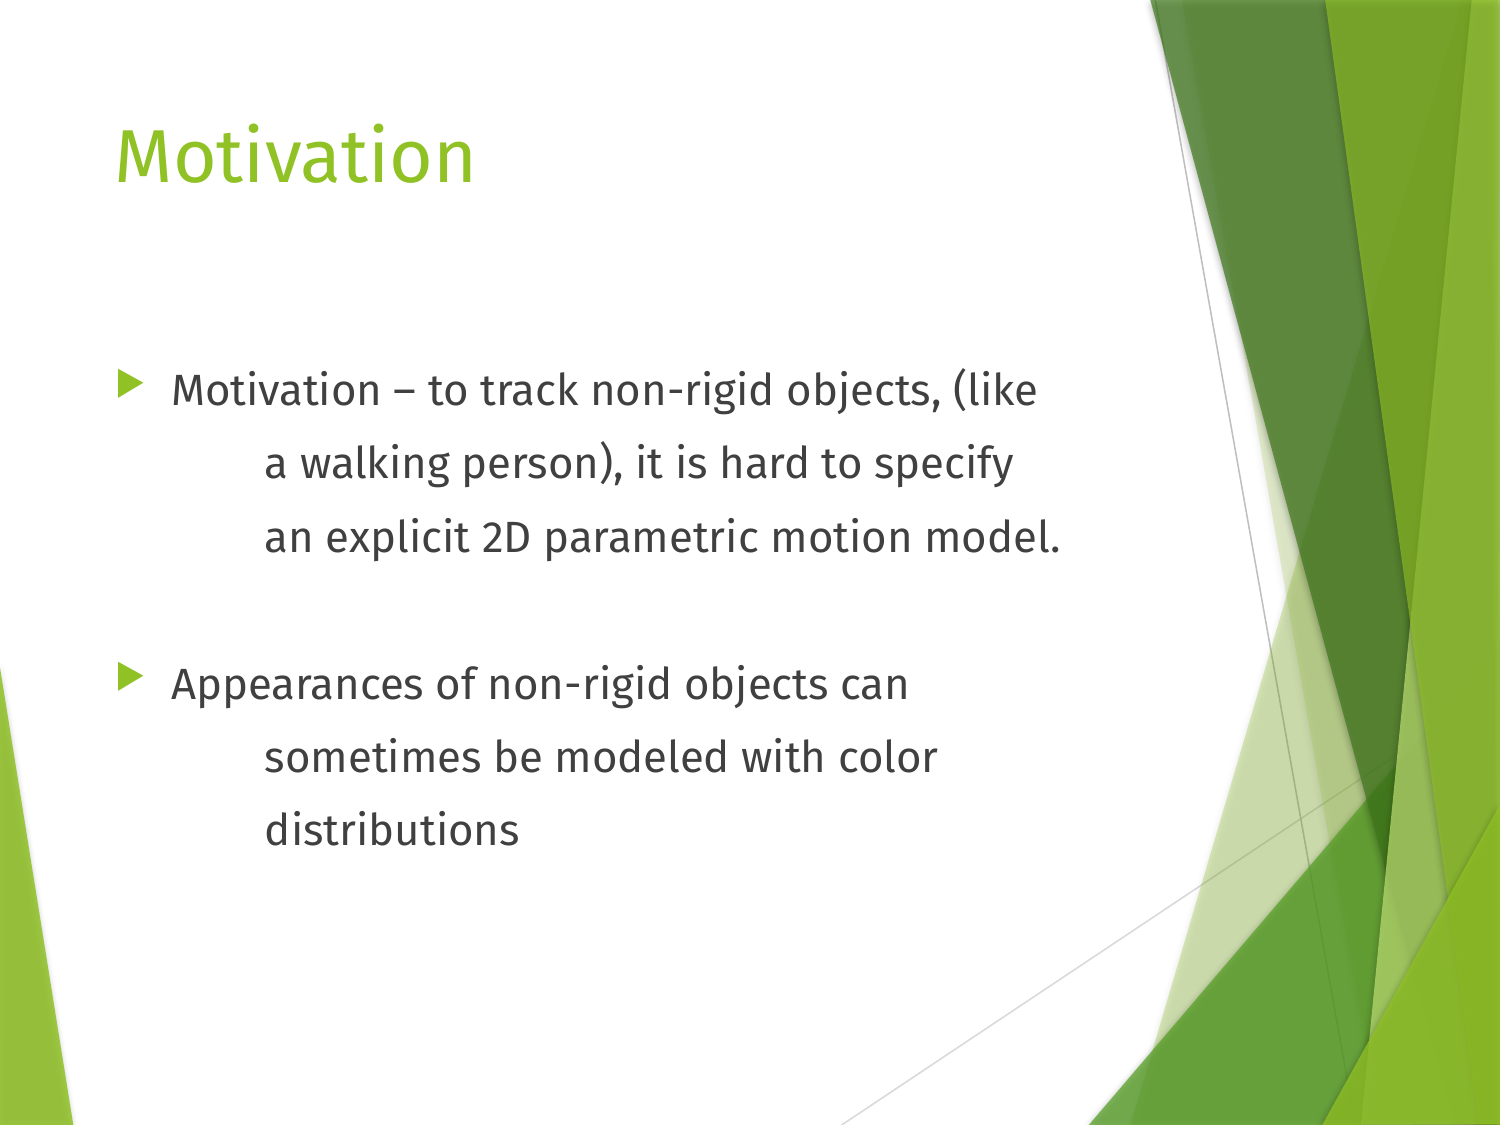

# Motivation
Motivation – to track non-rigid objects, (like
	a walking person), it is hard to specify
	an explicit 2D parametric motion model.

Appearances of non-rigid objects can
	sometimes be modeled with color
	distributions